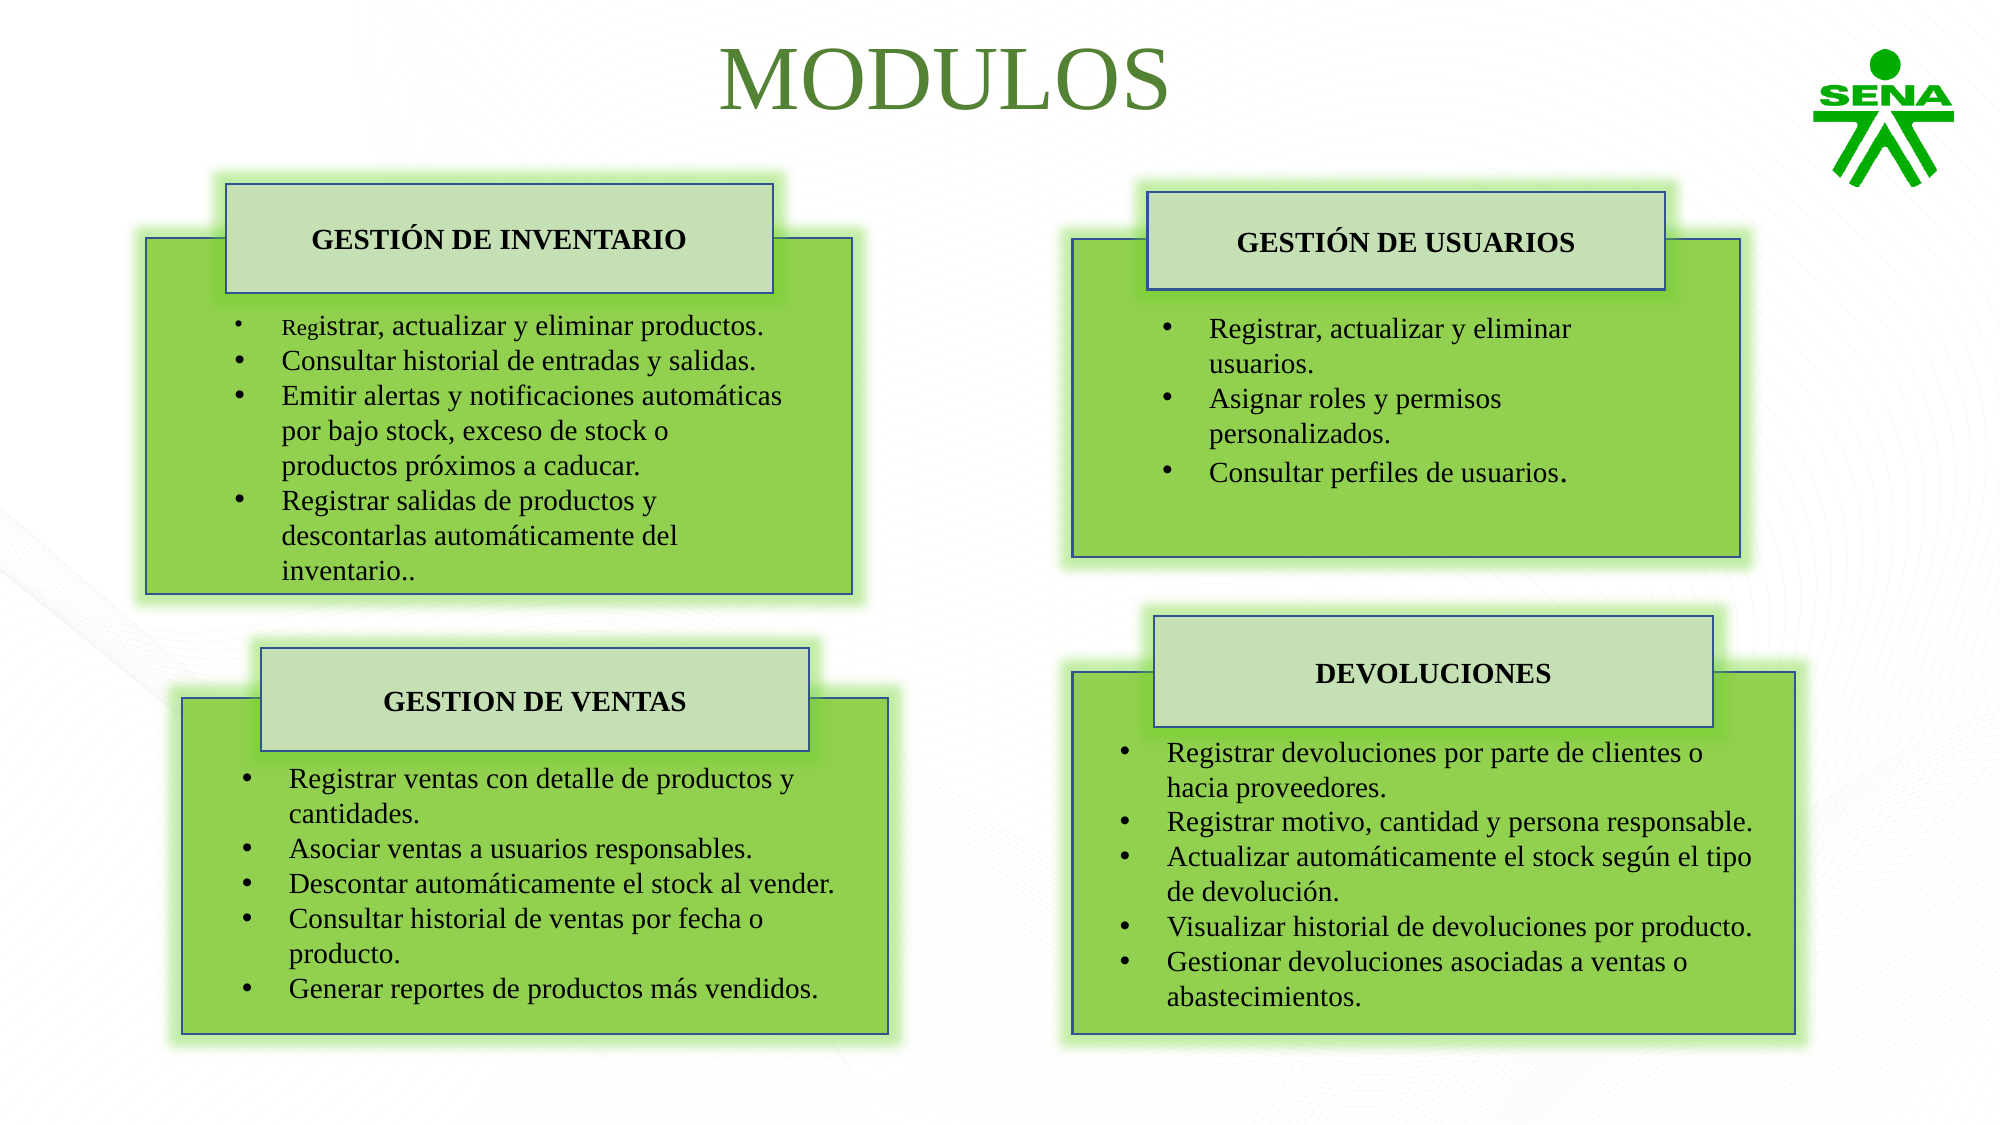

MODULOS
GESTIÓN DE INVENTARIO

GESTIÓN DE USUARIOS

Registrar, actualizar y eliminar productos.
Consultar historial de entradas y salidas.
Emitir alertas y notificaciones automáticas por bajo stock, exceso de stock o productos próximos a caducar.
Registrar salidas de productos y descontarlas automáticamente del inventario..
Registrar, actualizar y eliminar usuarios.
Asignar roles y permisos personalizados.
Consultar perfiles de usuarios.
DEVOLUCIONES

GESTION DE VENTAS

Registrar devoluciones por parte de clientes o hacia proveedores.
Registrar motivo, cantidad y persona responsable.
Actualizar automáticamente el stock según el tipo de devolución.
Visualizar historial de devoluciones por producto.
Gestionar devoluciones asociadas a ventas o abastecimientos.
Registrar ventas con detalle de productos y cantidades.
Asociar ventas a usuarios responsables.
Descontar automáticamente el stock al vender.
Consultar historial de ventas por fecha o producto.
Generar reportes de productos más vendidos.